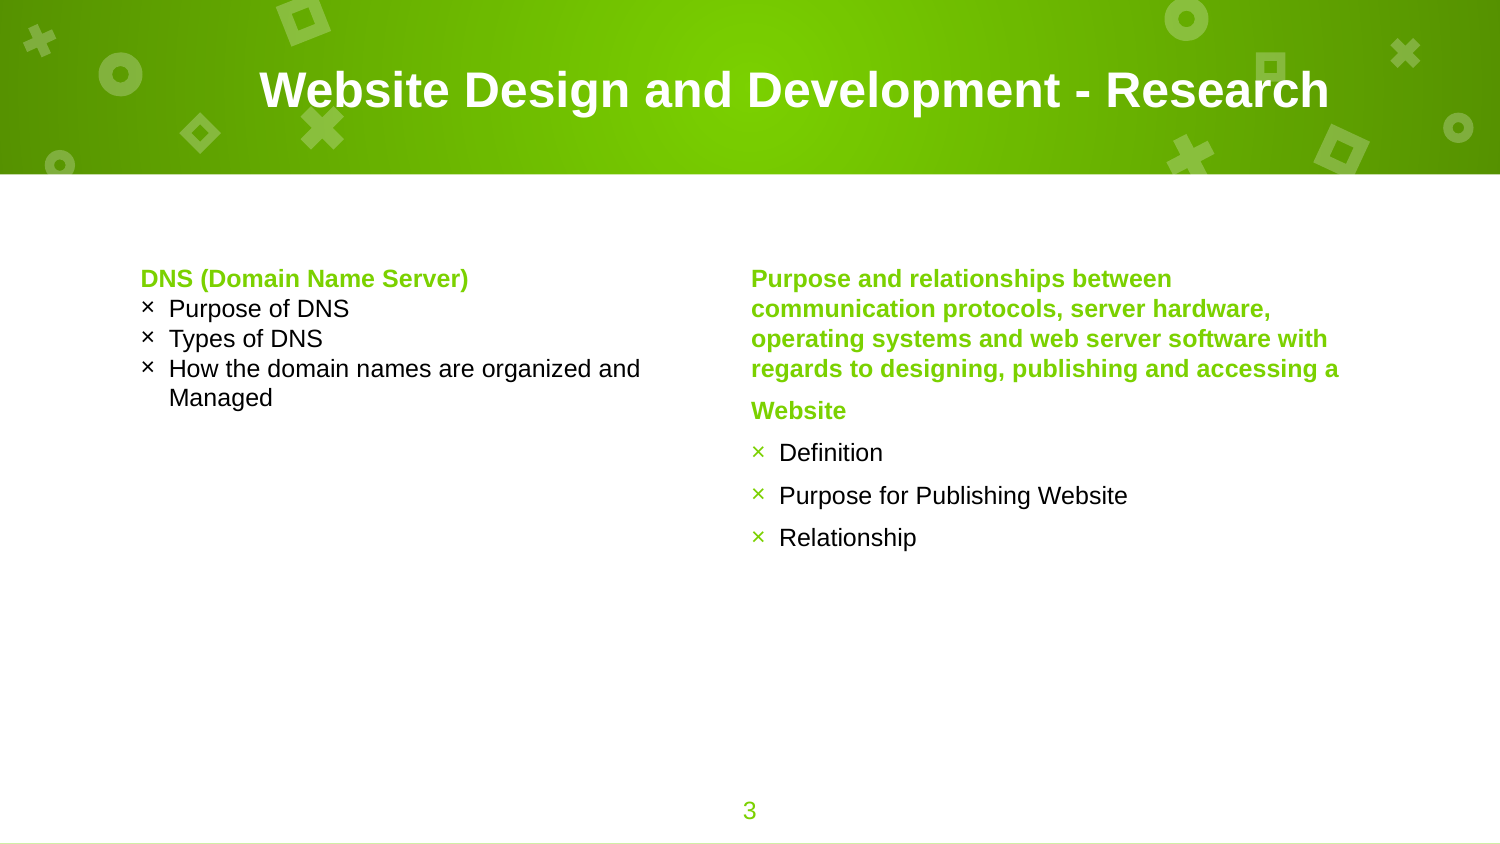

# Website Design and Development - Research
DNS (Domain Name Server)
Purpose of DNS
Types of DNS
How the domain names are organized and Managed

Purpose and relationships between communication protocols, server hardware, operating systems and web server software with regards to designing, publishing and accessing a
Website
Definition
Purpose for Publishing Website
Relationship

3